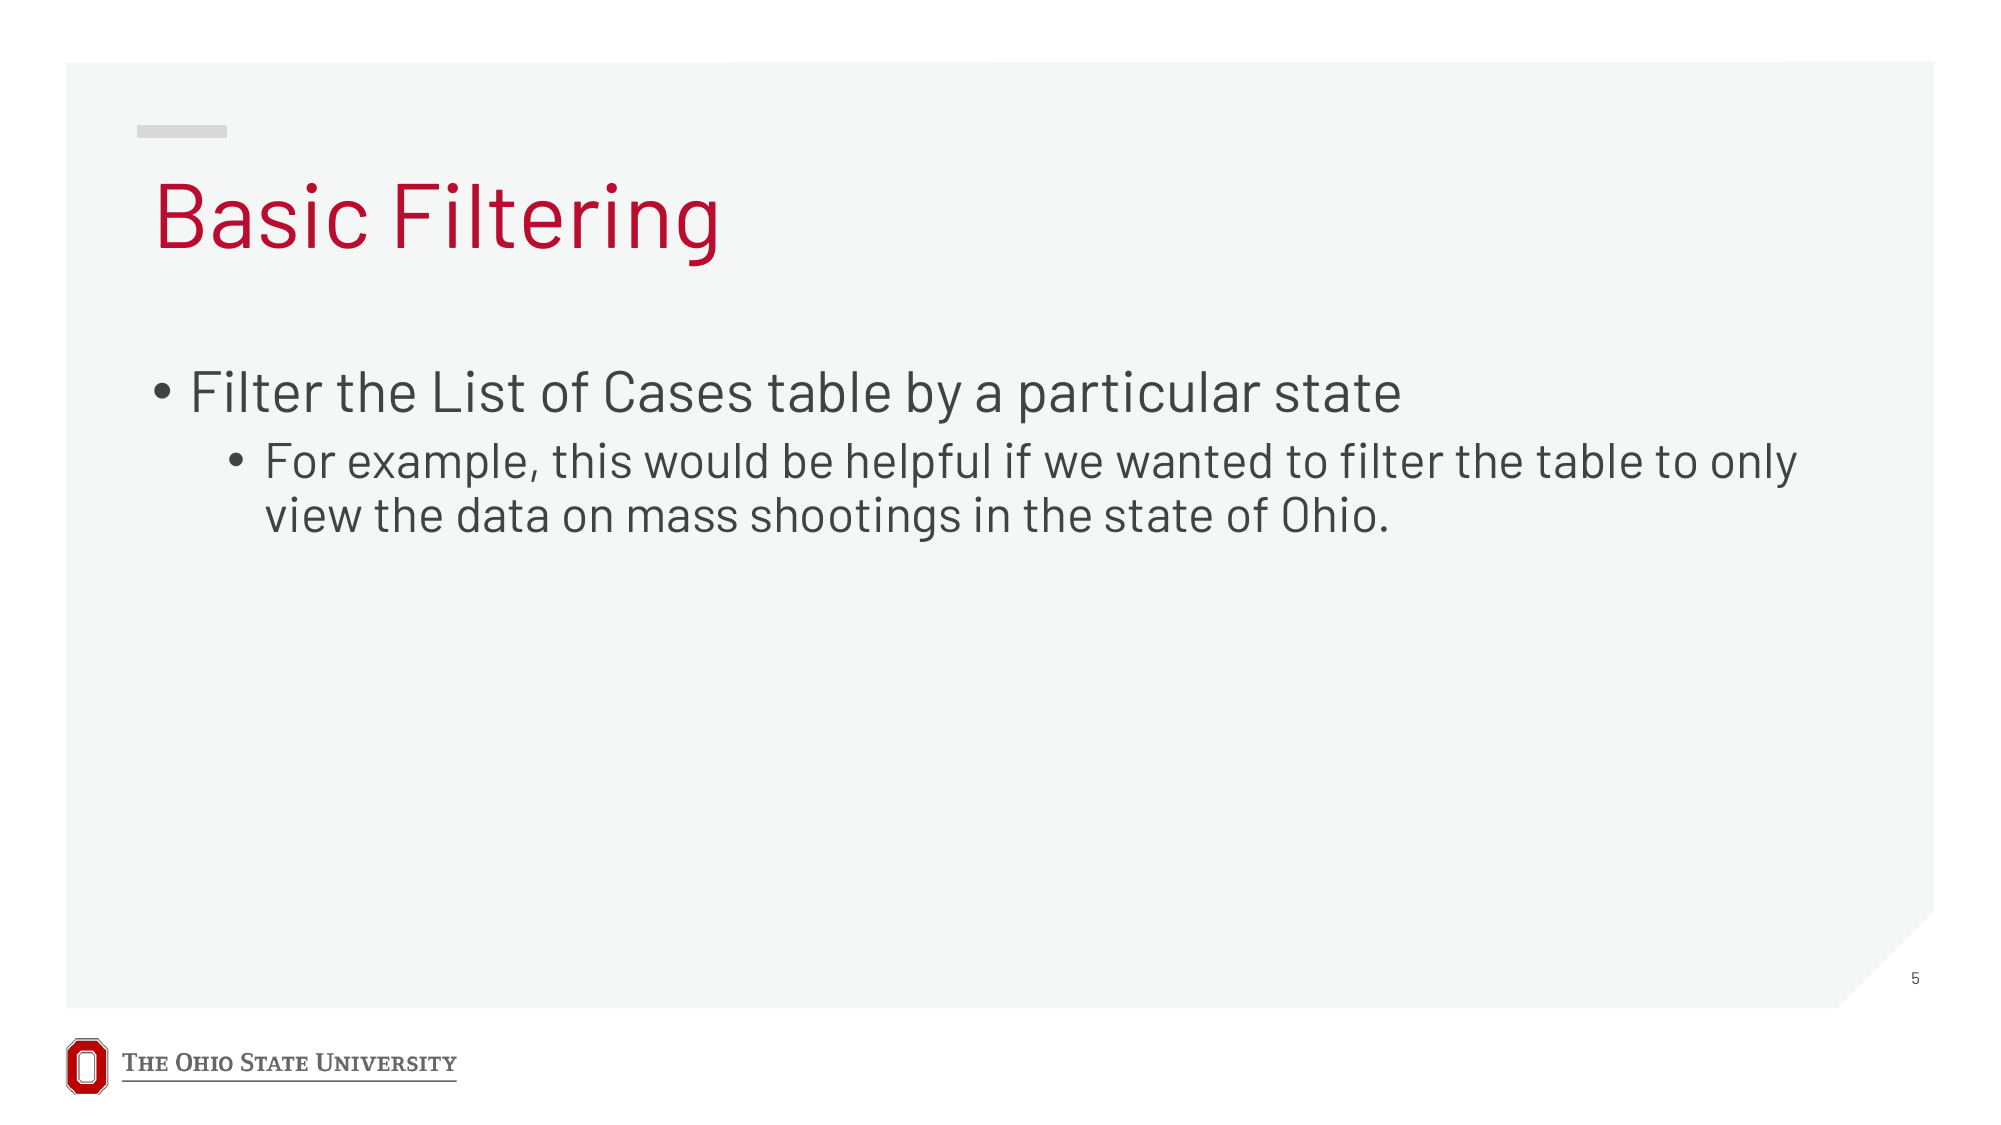

# Basic Filtering
Filter the List of Cases table by a particular state
For example, this would be helpful if we wanted to filter the table to only view the data on mass shootings in the state of Ohio.
5